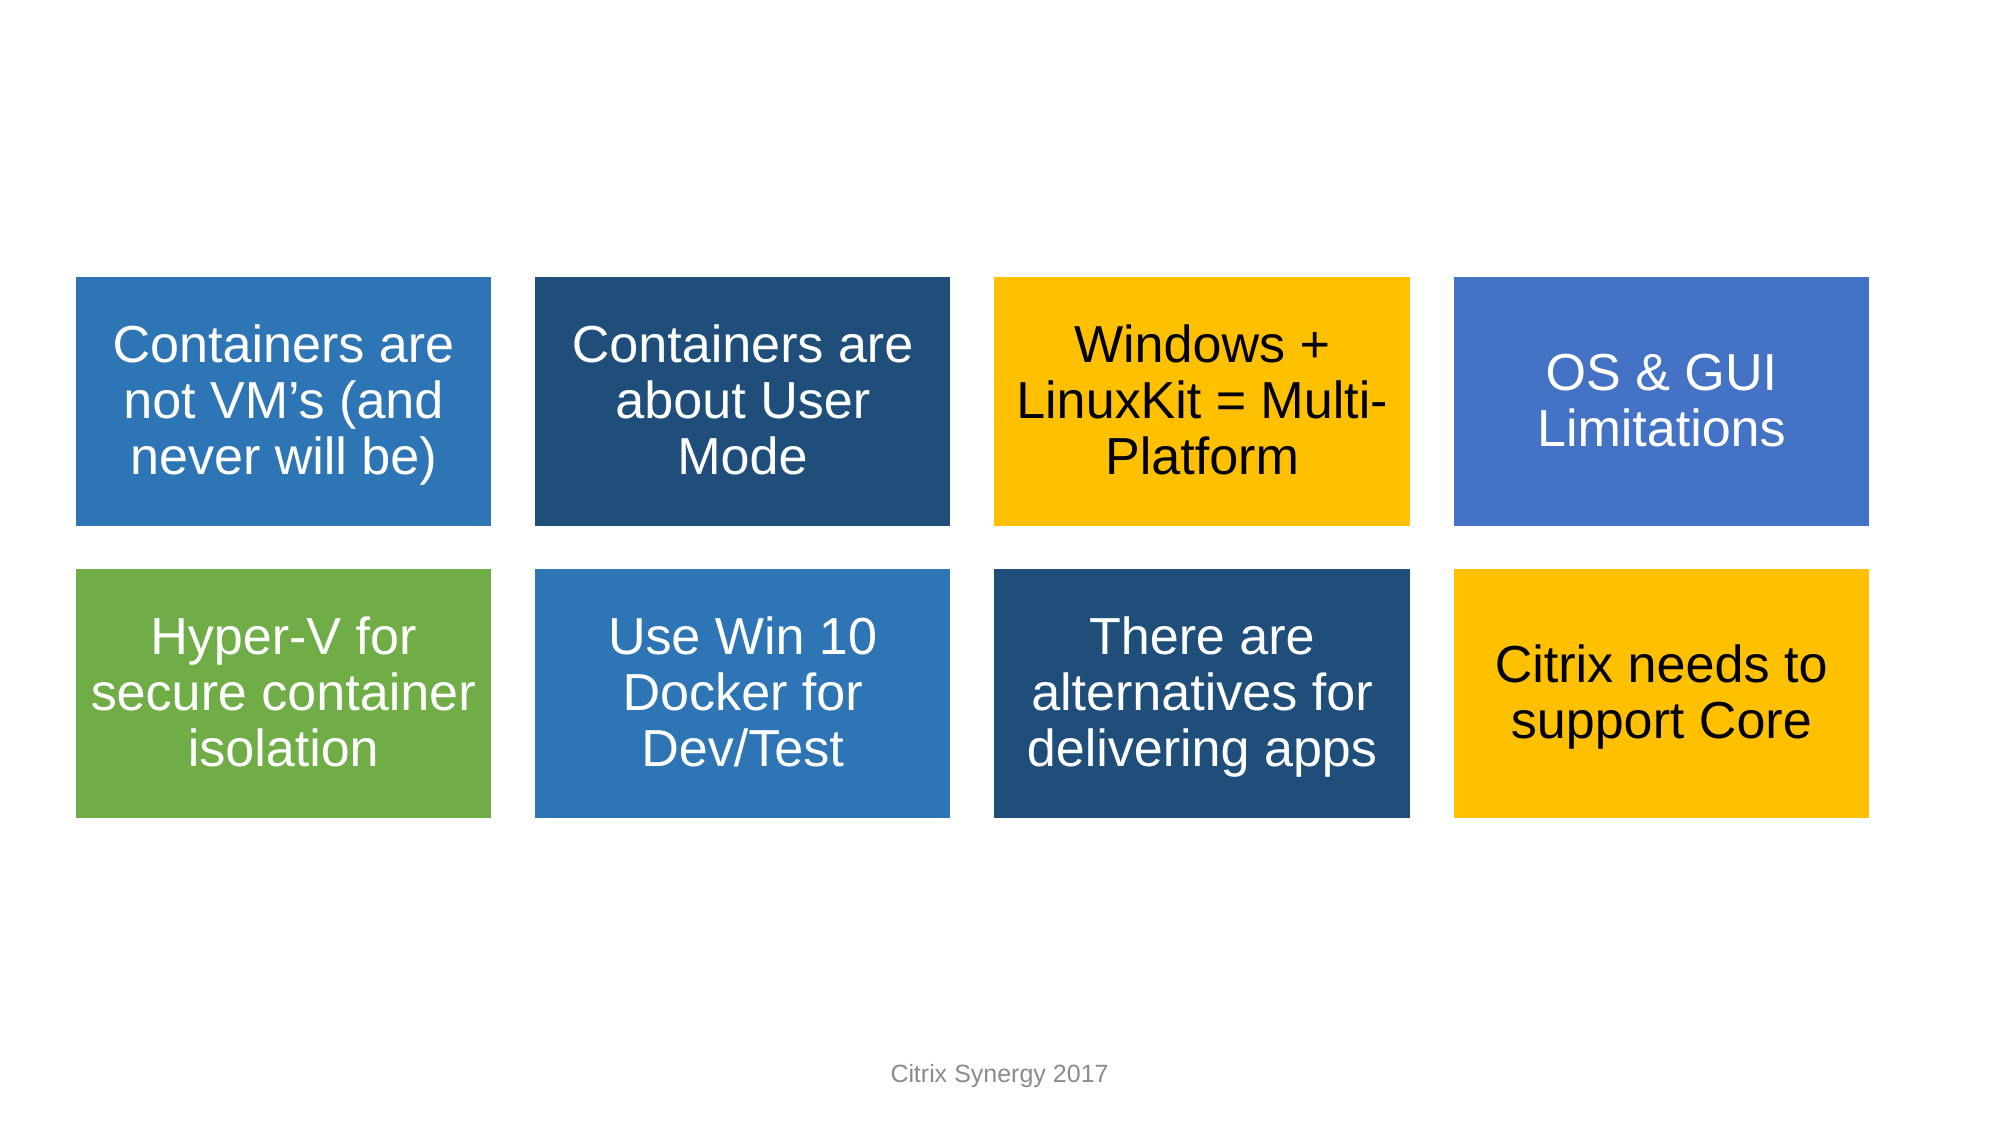

Containers are not VM’s (and never will be)
Containers are about User Mode
Windows + LinuxKit = Multi-Platform
OS & GUI Limitations
Hyper-V for secure container isolation
Use Win 10 Docker for Dev/Test
There are alternatives for delivering apps
Citrix needs to support Core
Citrix Synergy 2017